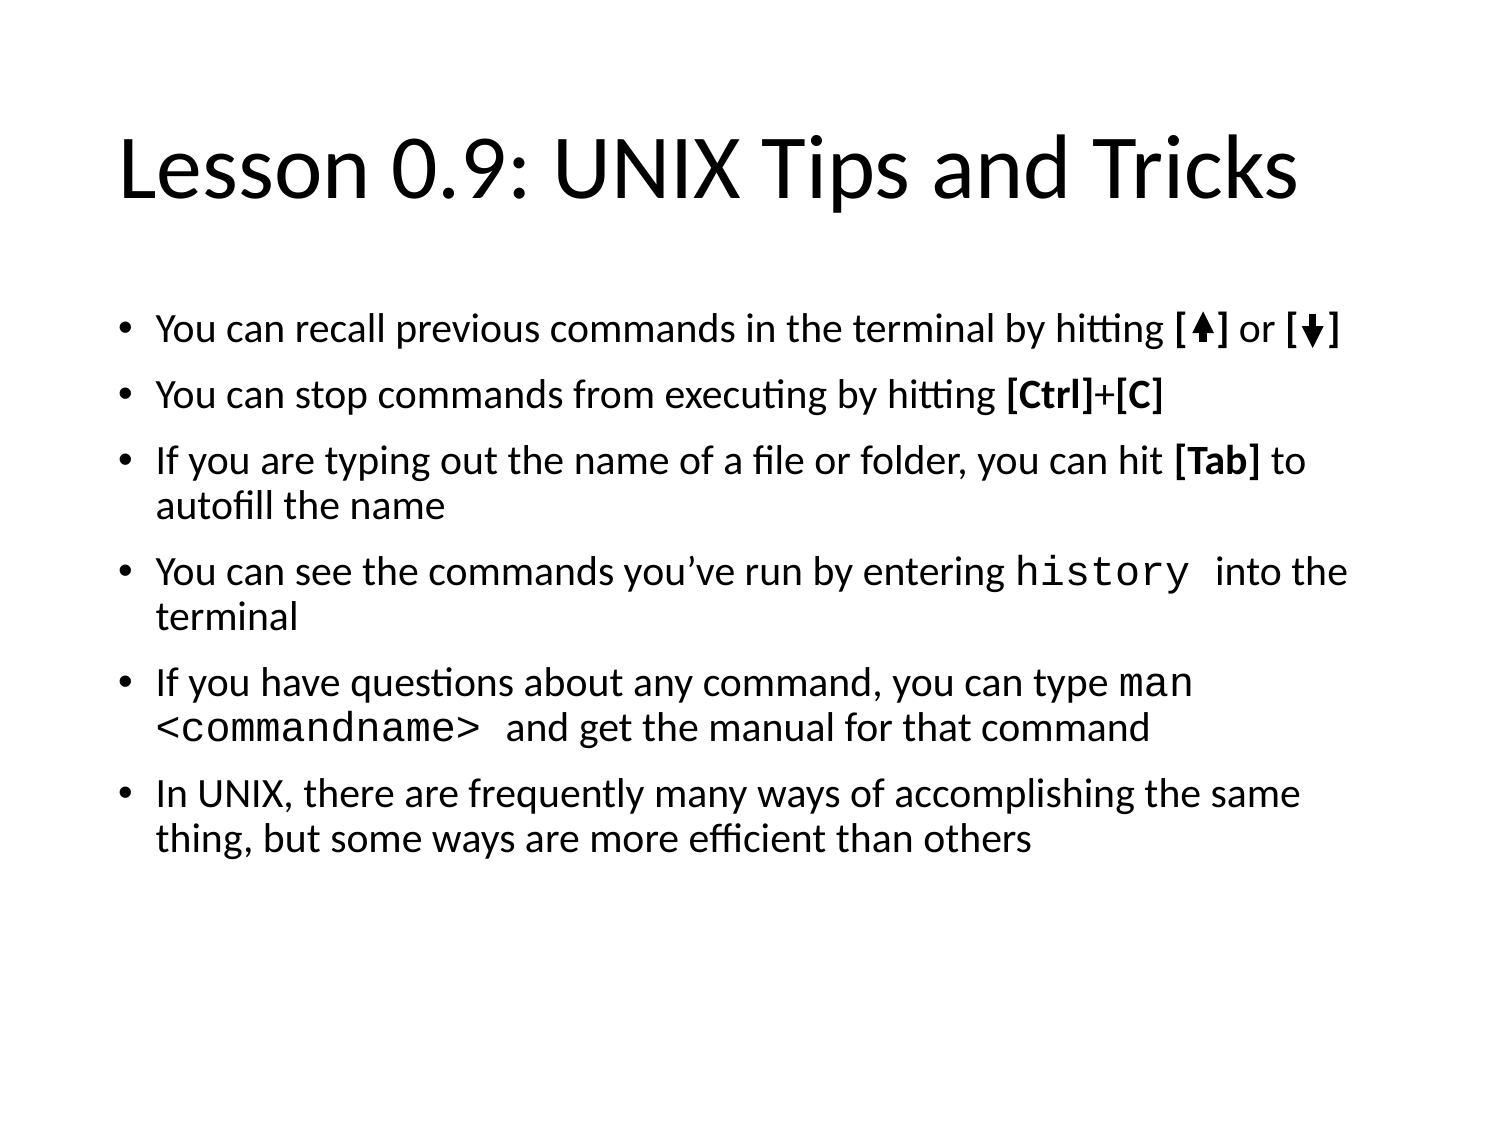

# Lesson 0.9: UNIX Tips and Tricks
You can recall previous commands in the terminal by hitting [   ] or [   ]
You can stop commands from executing by hitting [Ctrl]+[C]
If you are typing out the name of a file or folder, you can hit [Tab] to autofill the name
You can see the commands you’ve run by entering history into the terminal
If you have questions about any command, you can type man <commandname> and get the manual for that command
In UNIX, there are frequently many ways of accomplishing the same thing, but some ways are more efficient than others